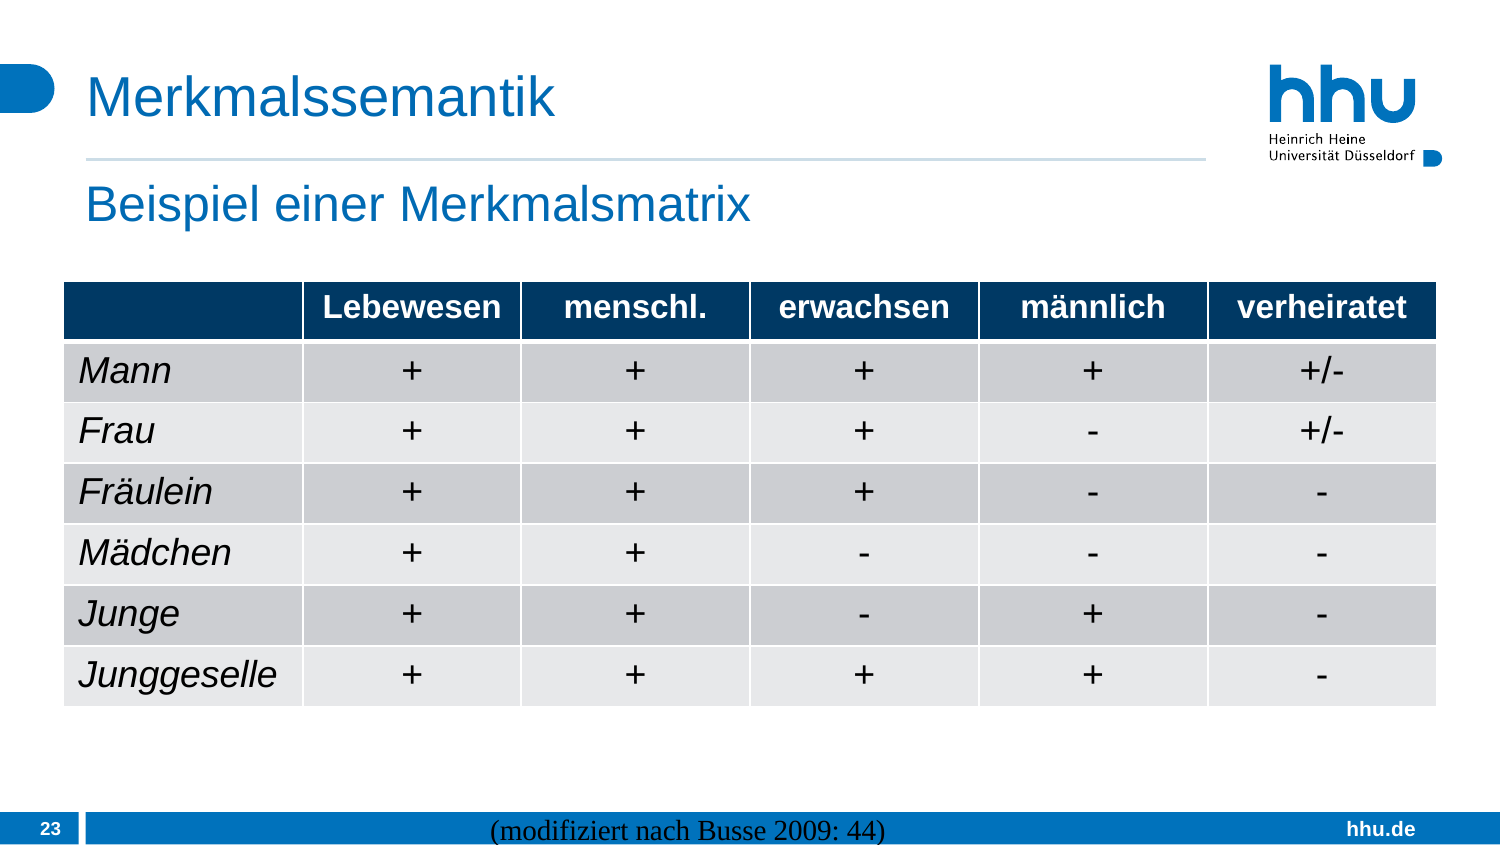

# Merkmalssemantik
Beispiel einer Merkmalsmatrix

|  | Lebewesen | menschl. | erwachsen | männlich | verheiratet |
| --- | --- | --- | --- | --- | --- |
| Mann | + | + | + | + | +/- |
| Frau | + | + | + | - | +/- |
| Fräulein | + | + | + | - | - |
| Mädchen | + | + | - | - | - |
| Junge | + | + | - | + | - |
| Junggeselle | + | + | + | + | - |
23
(modifiziert nach Busse 2009: 44)